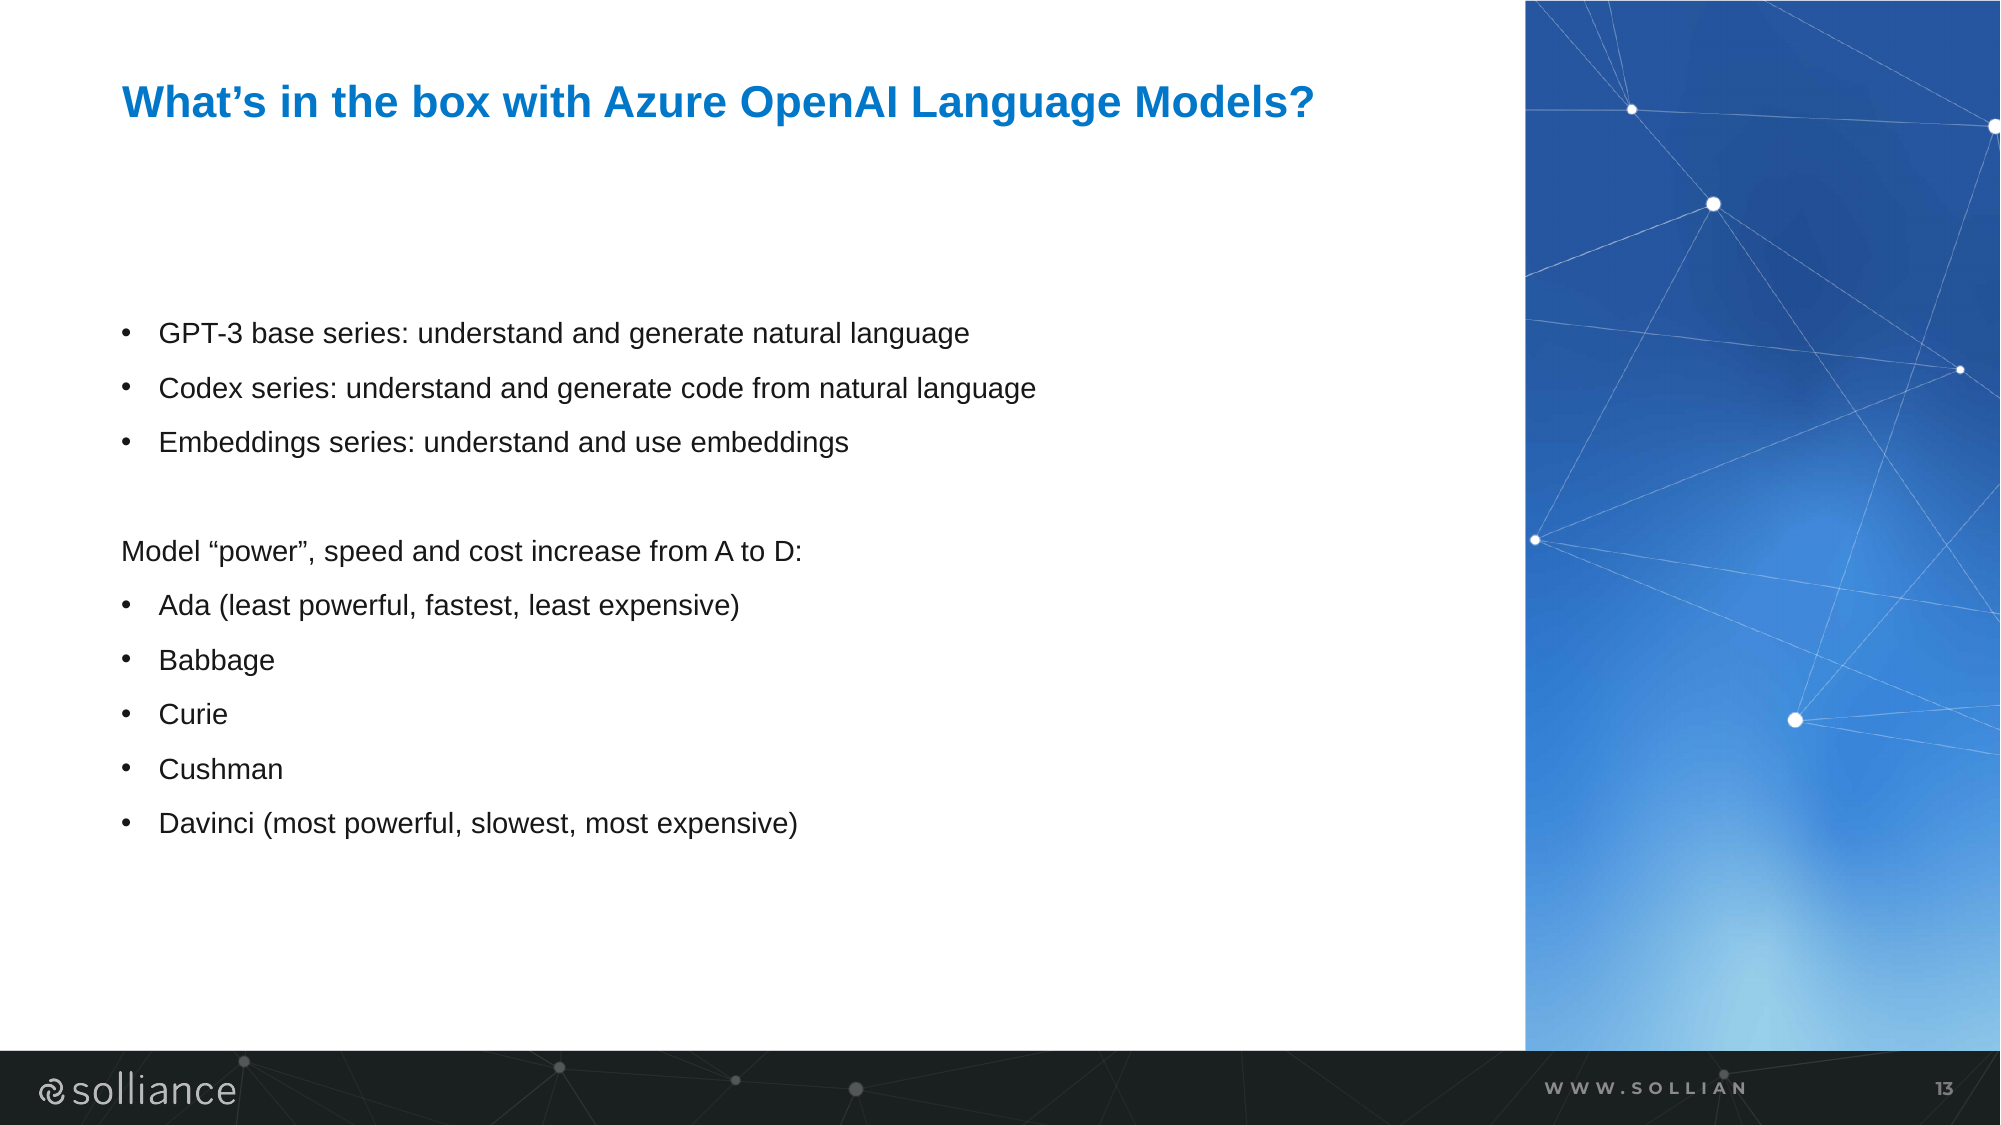

# What’s in the box with Azure OpenAI Language Models?

GPT-3 base series: understand and generate natural language
Codex series: understand and generate code from natural language
Embeddings series: understand and use embeddings

Model “power”, speed and cost increase from A to D:
Ada (least powerful, fastest, least expensive)
Babbage
Curie
Cushman
Davinci (most powerful, slowest, most expensive)

WWW.SOLLIANCE.NET
13